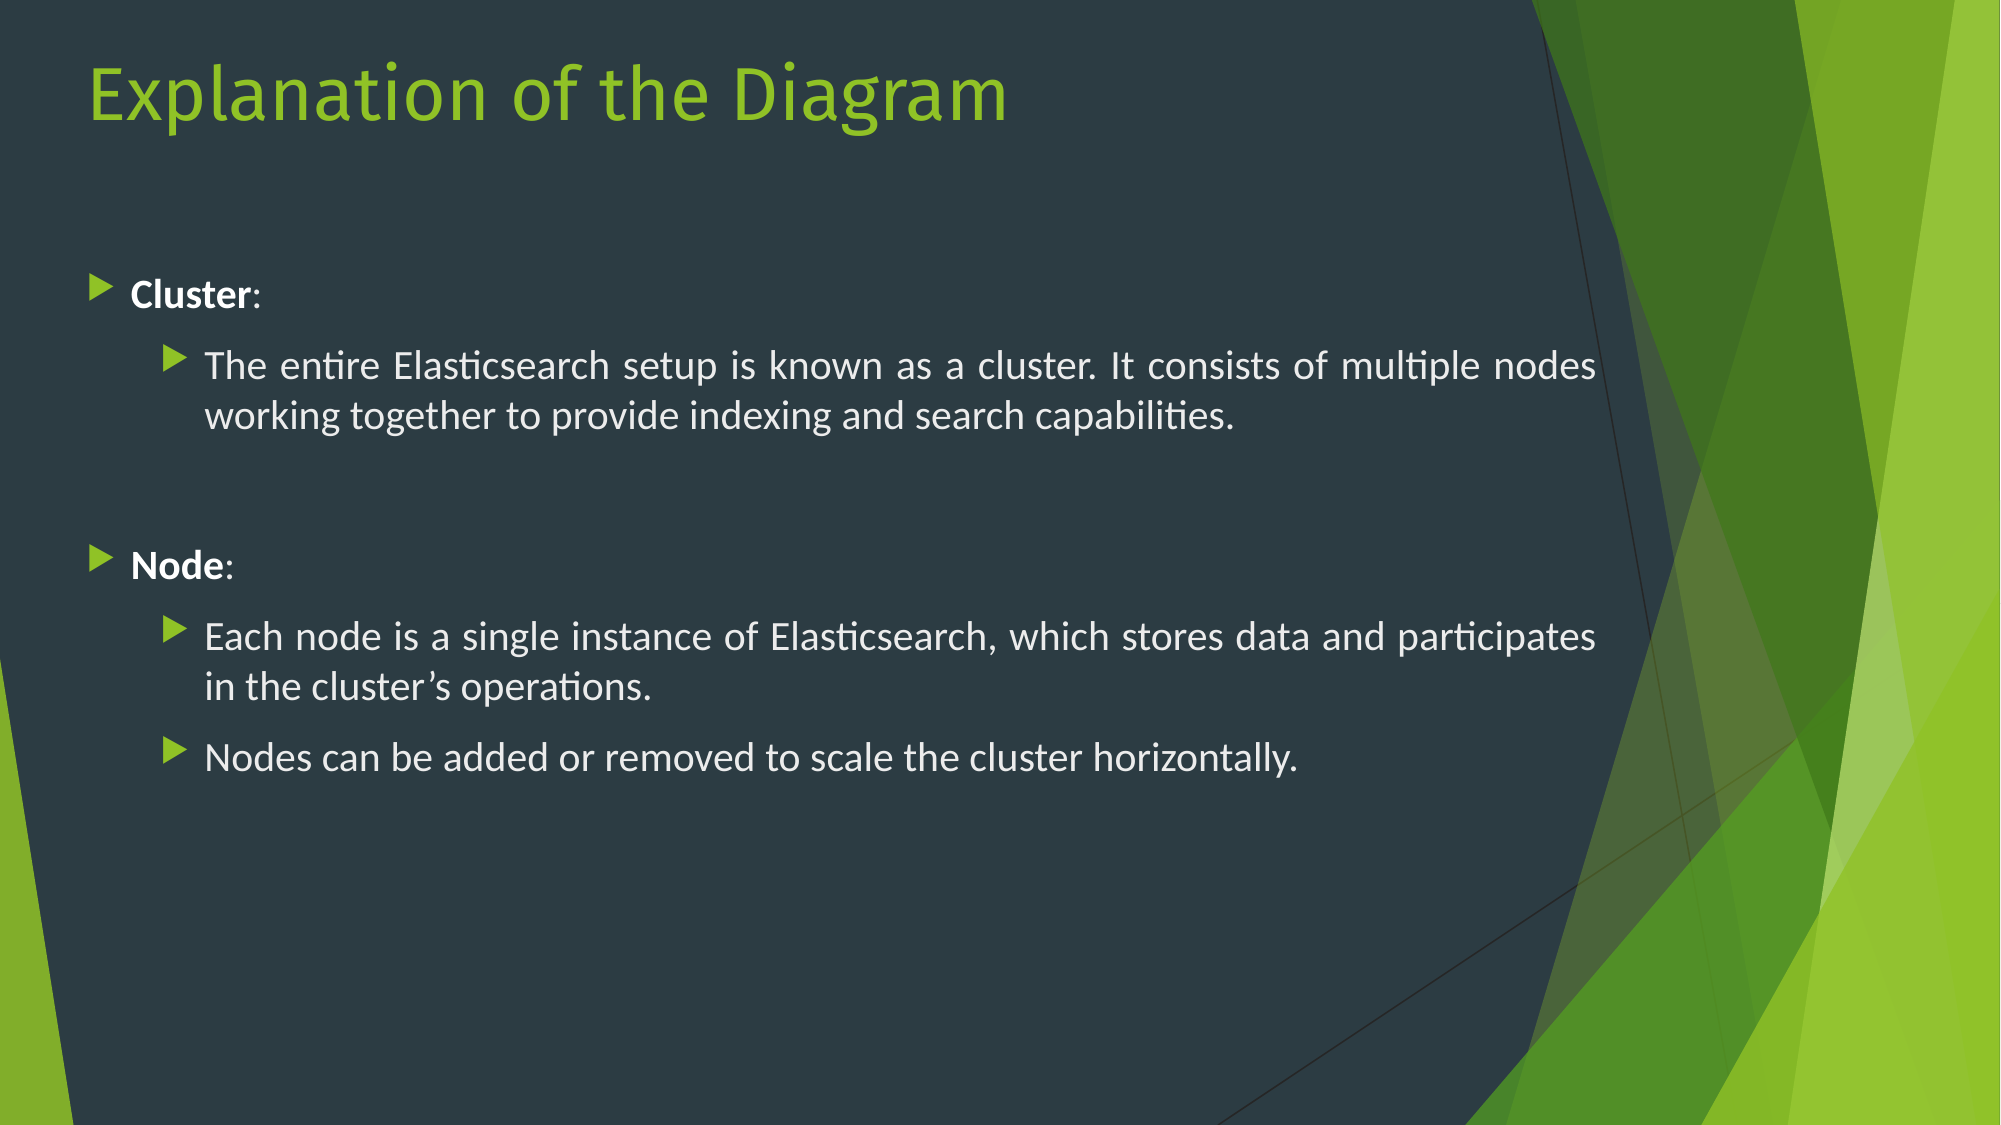

Explanation of the Diagram

Cluster:
The entire Elasticsearch setup is known as a cluster. It consists of multiple nodes working together to provide indexing and search capabilities.

Node:
Each node is a single instance of Elasticsearch, which stores data and participates in the cluster’s operations.
Nodes can be added or removed to scale the cluster horizontally.